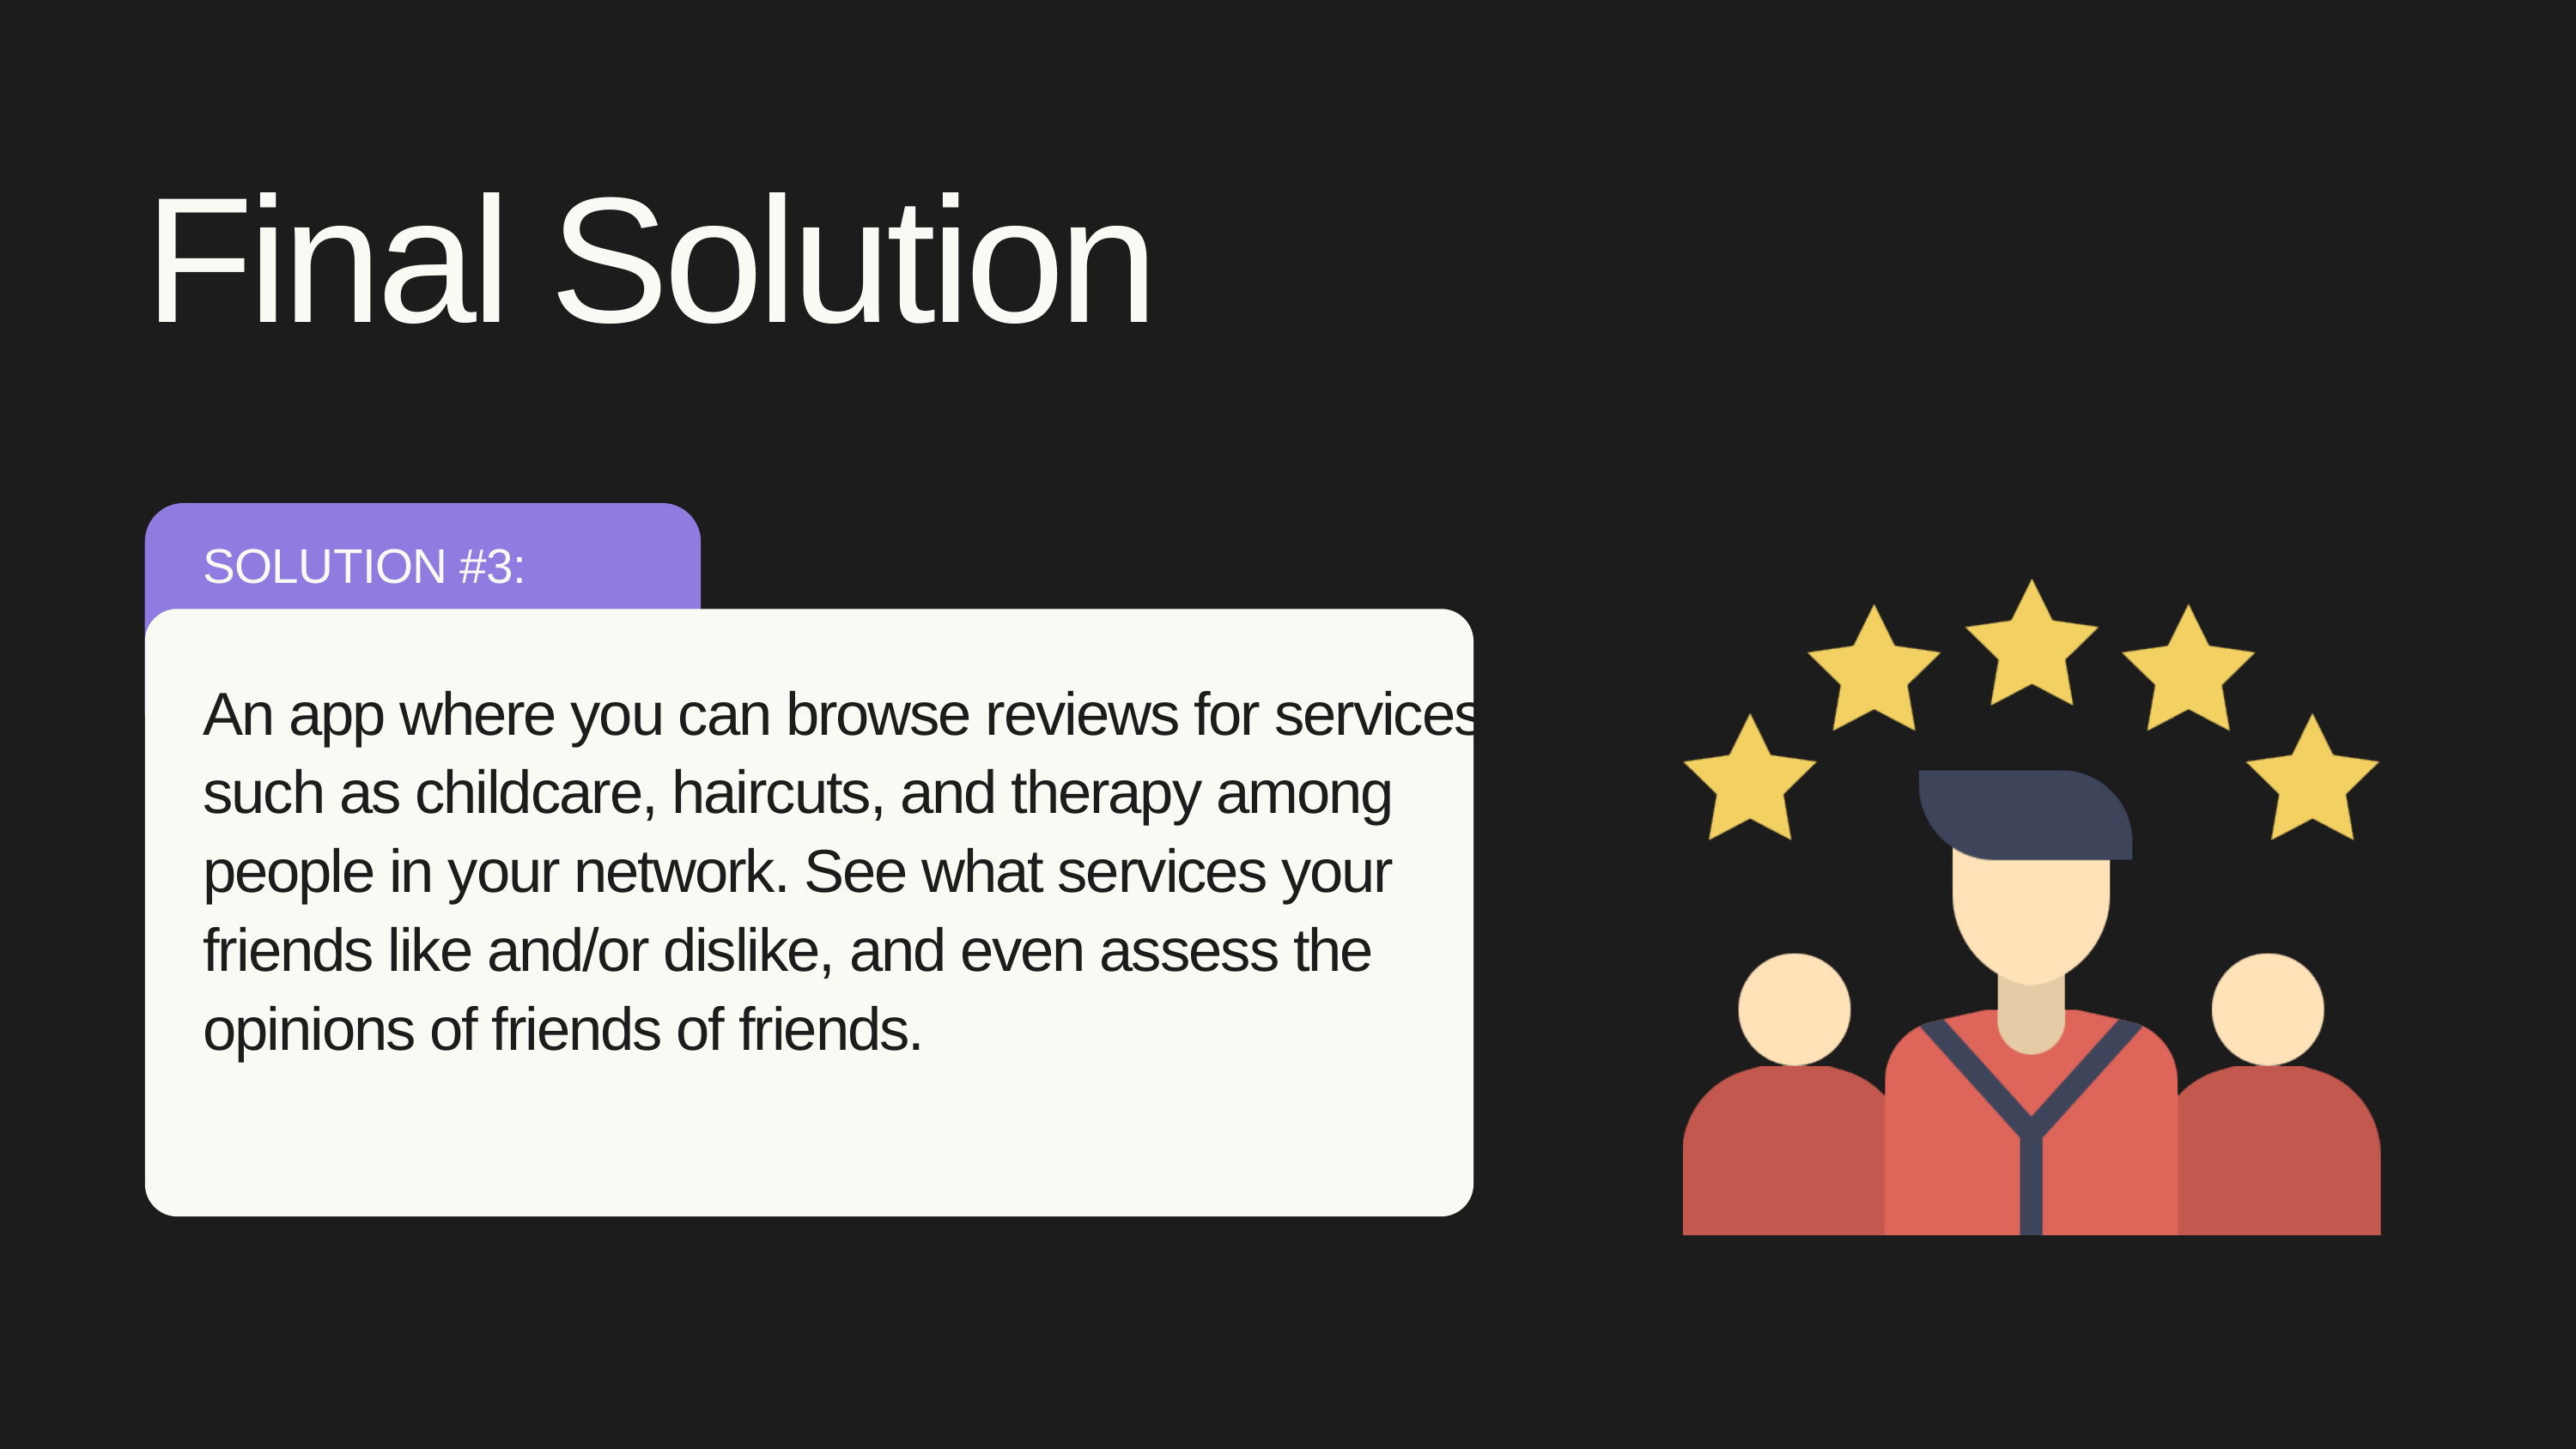

Final Solution

SOLUTION #3:

An app where you can browse reviews for services such as childcare, haircuts, and therapy among people in your network. See what services your friends like and/or dislike, and even assess the opinions of friends of friends.